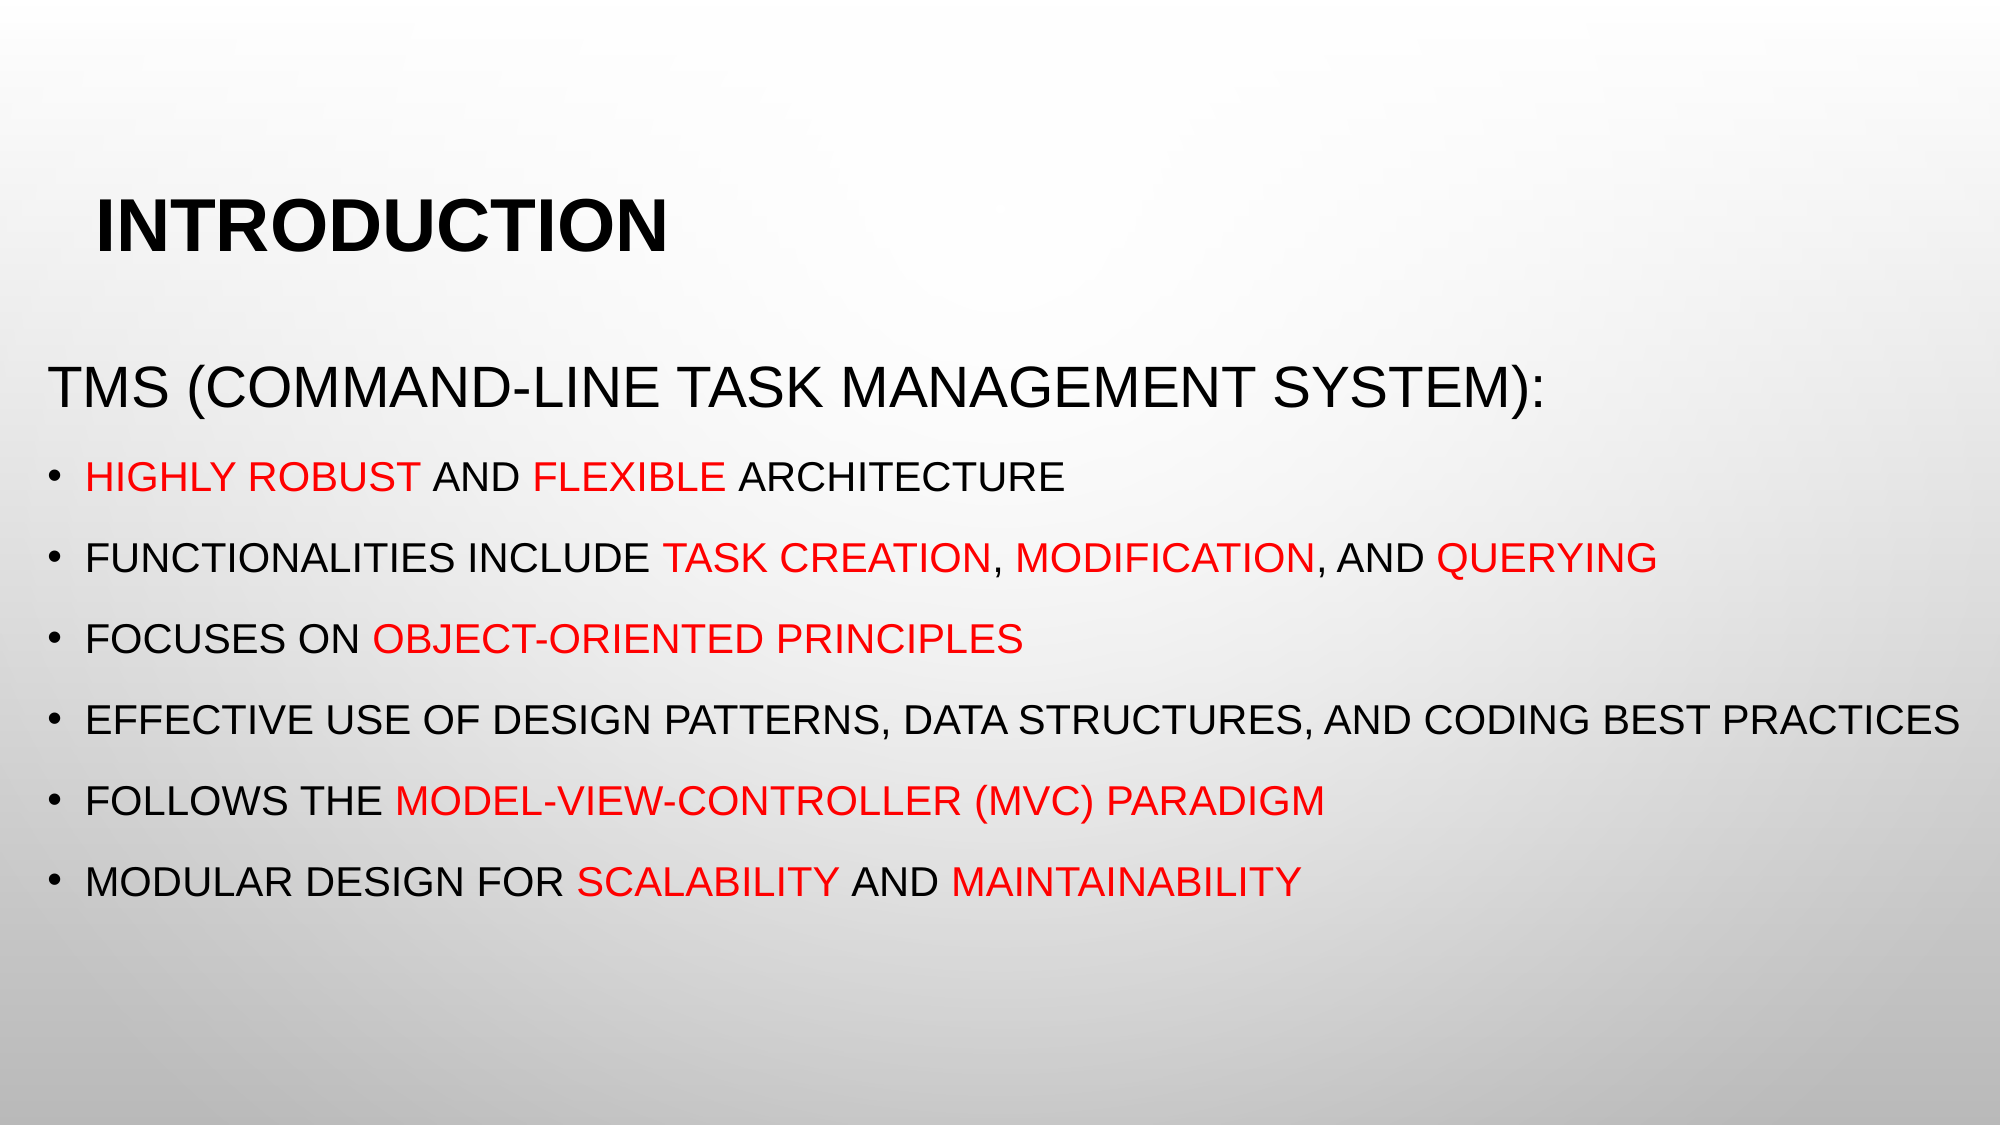

# Introduction
TMS (command-line Task management system):
Highly robust and flexible architecture
Functionalities include task creation, modification, and querying
focuses on object-oriented principles
Effective use of design patterns, data structures, and coding best practices
Follows the Model-View-Controller (MVC) paradigm
Modular design for scalability and maintainability